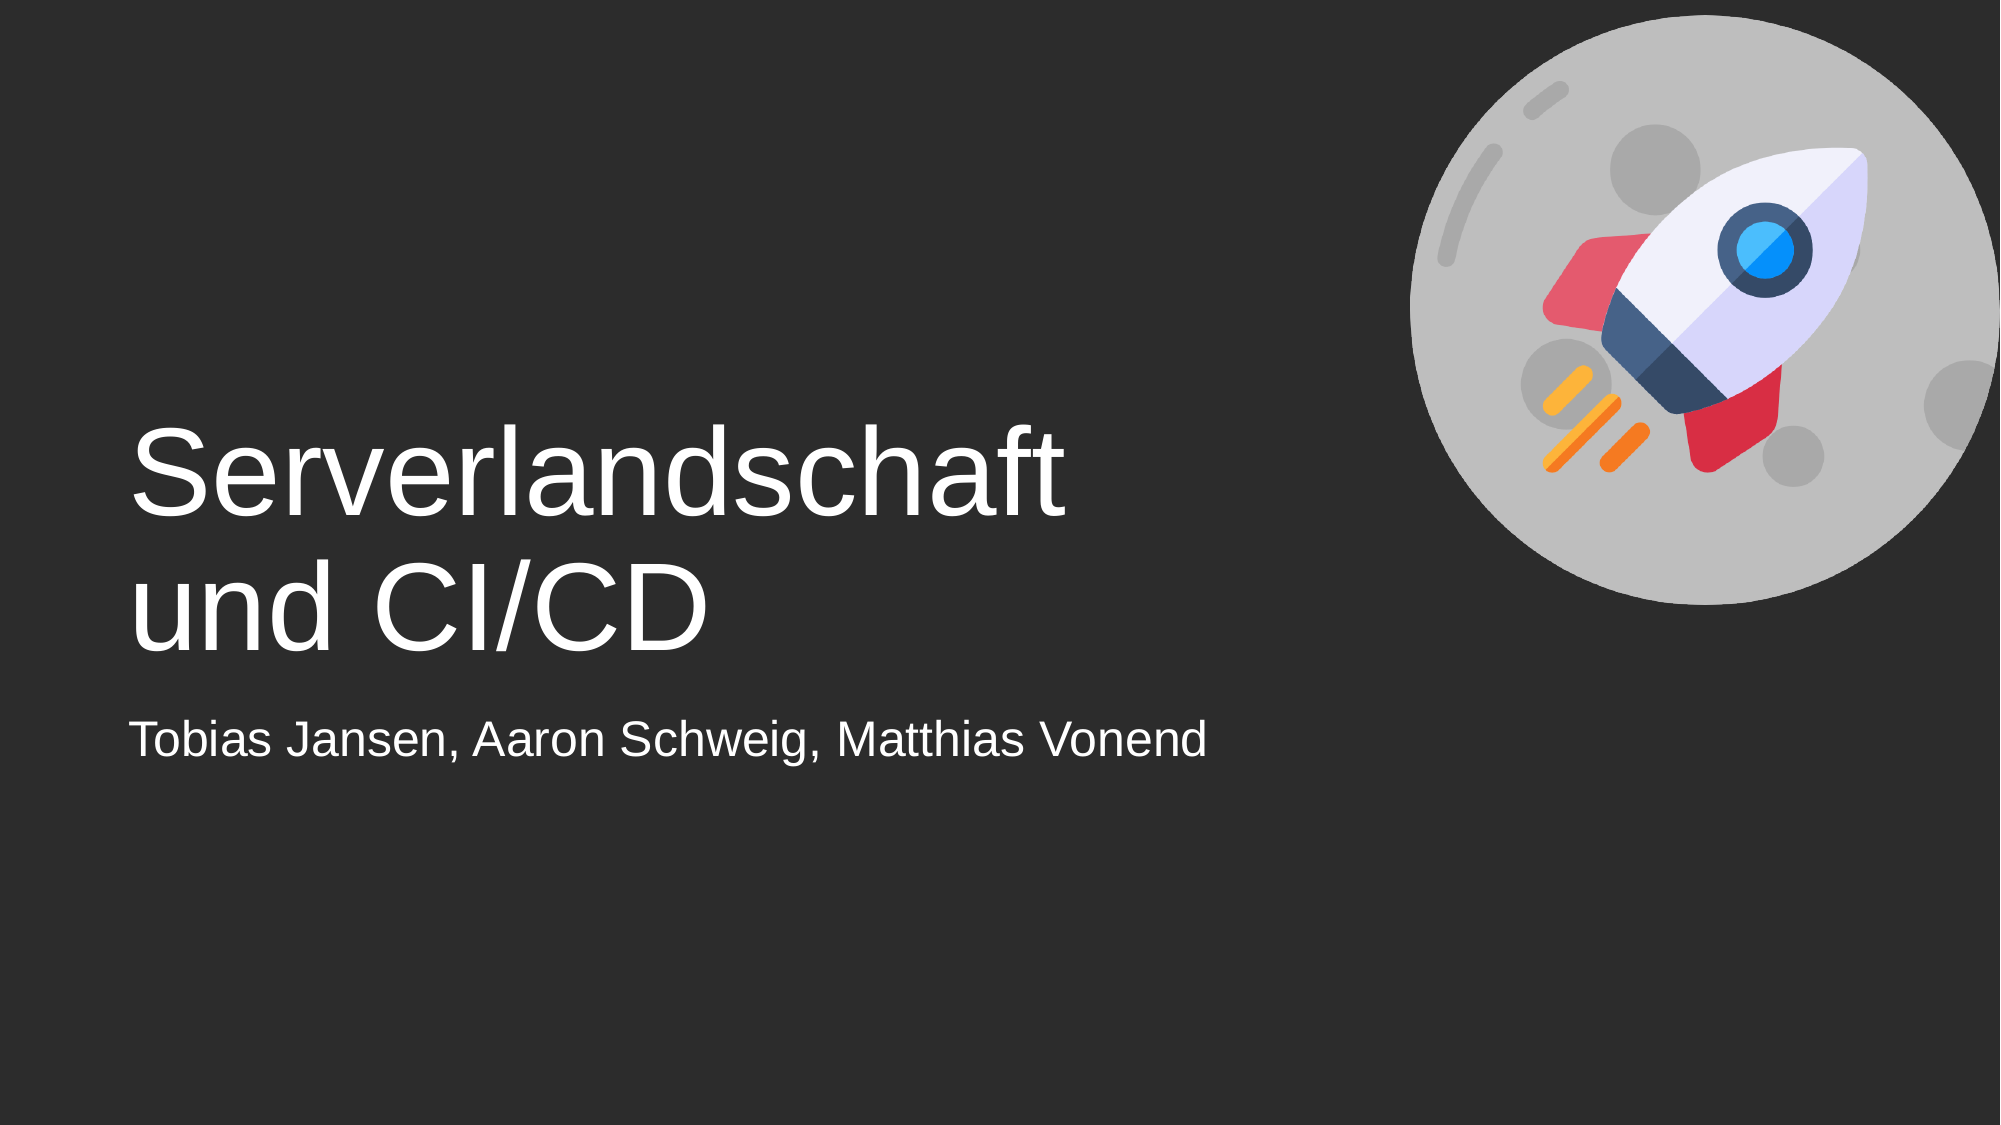

# Serverlandschaft und CI/CD
Tobias Jansen, Aaron Schweig, Matthias Vonend